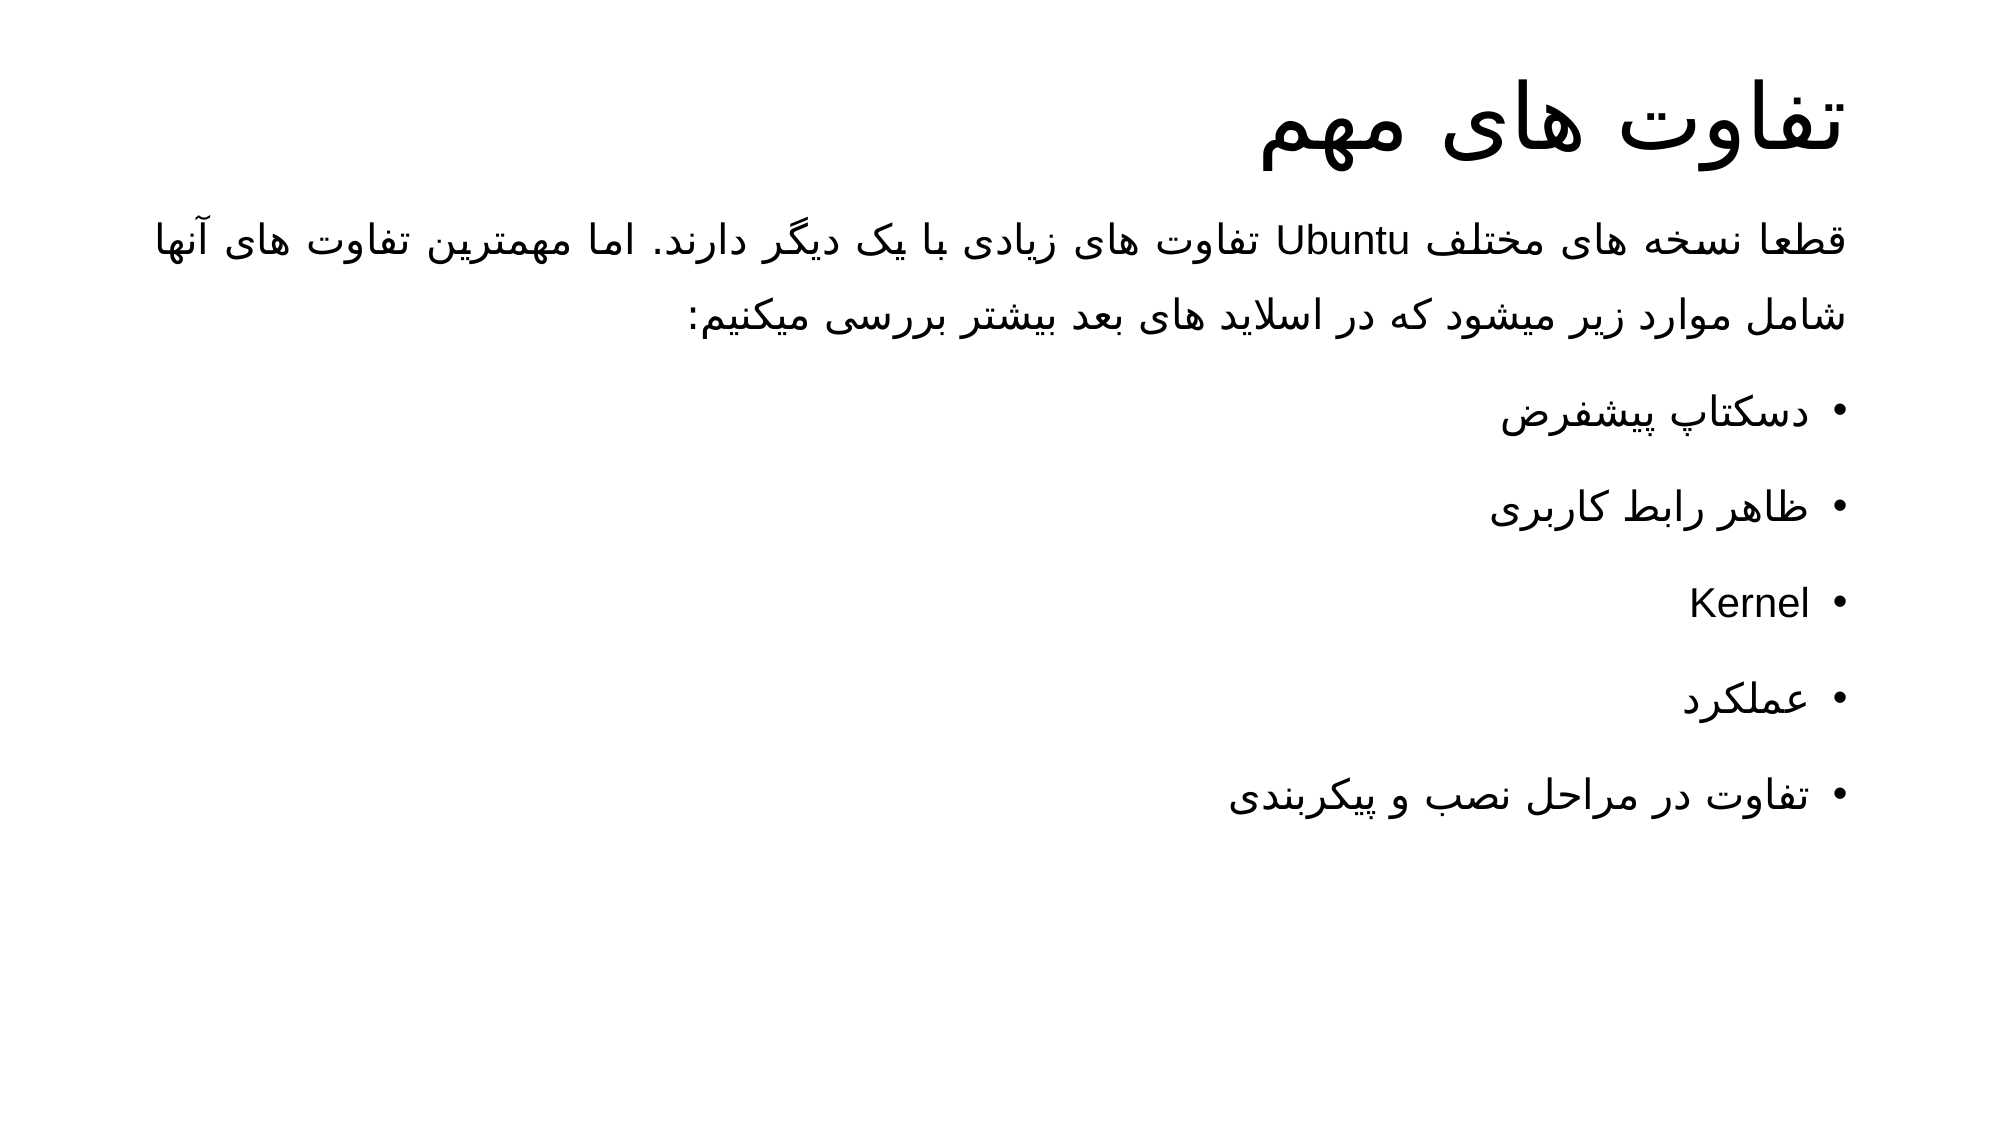

# تفاوت های مهم
قطعا نسخه های مختلف Ubuntu تفاوت های زیادی با یک دیگر دارند. اما مهمترین تفاوت های آنها شامل موارد زیر میشود که در اسلاید های بعد بیشتر بررسی میکنیم:
دسکتاپ پیشفرض
ظاهر رابط کاربری
Kernel
عملکرد
تفاوت در مراحل نصب و پیکربندی